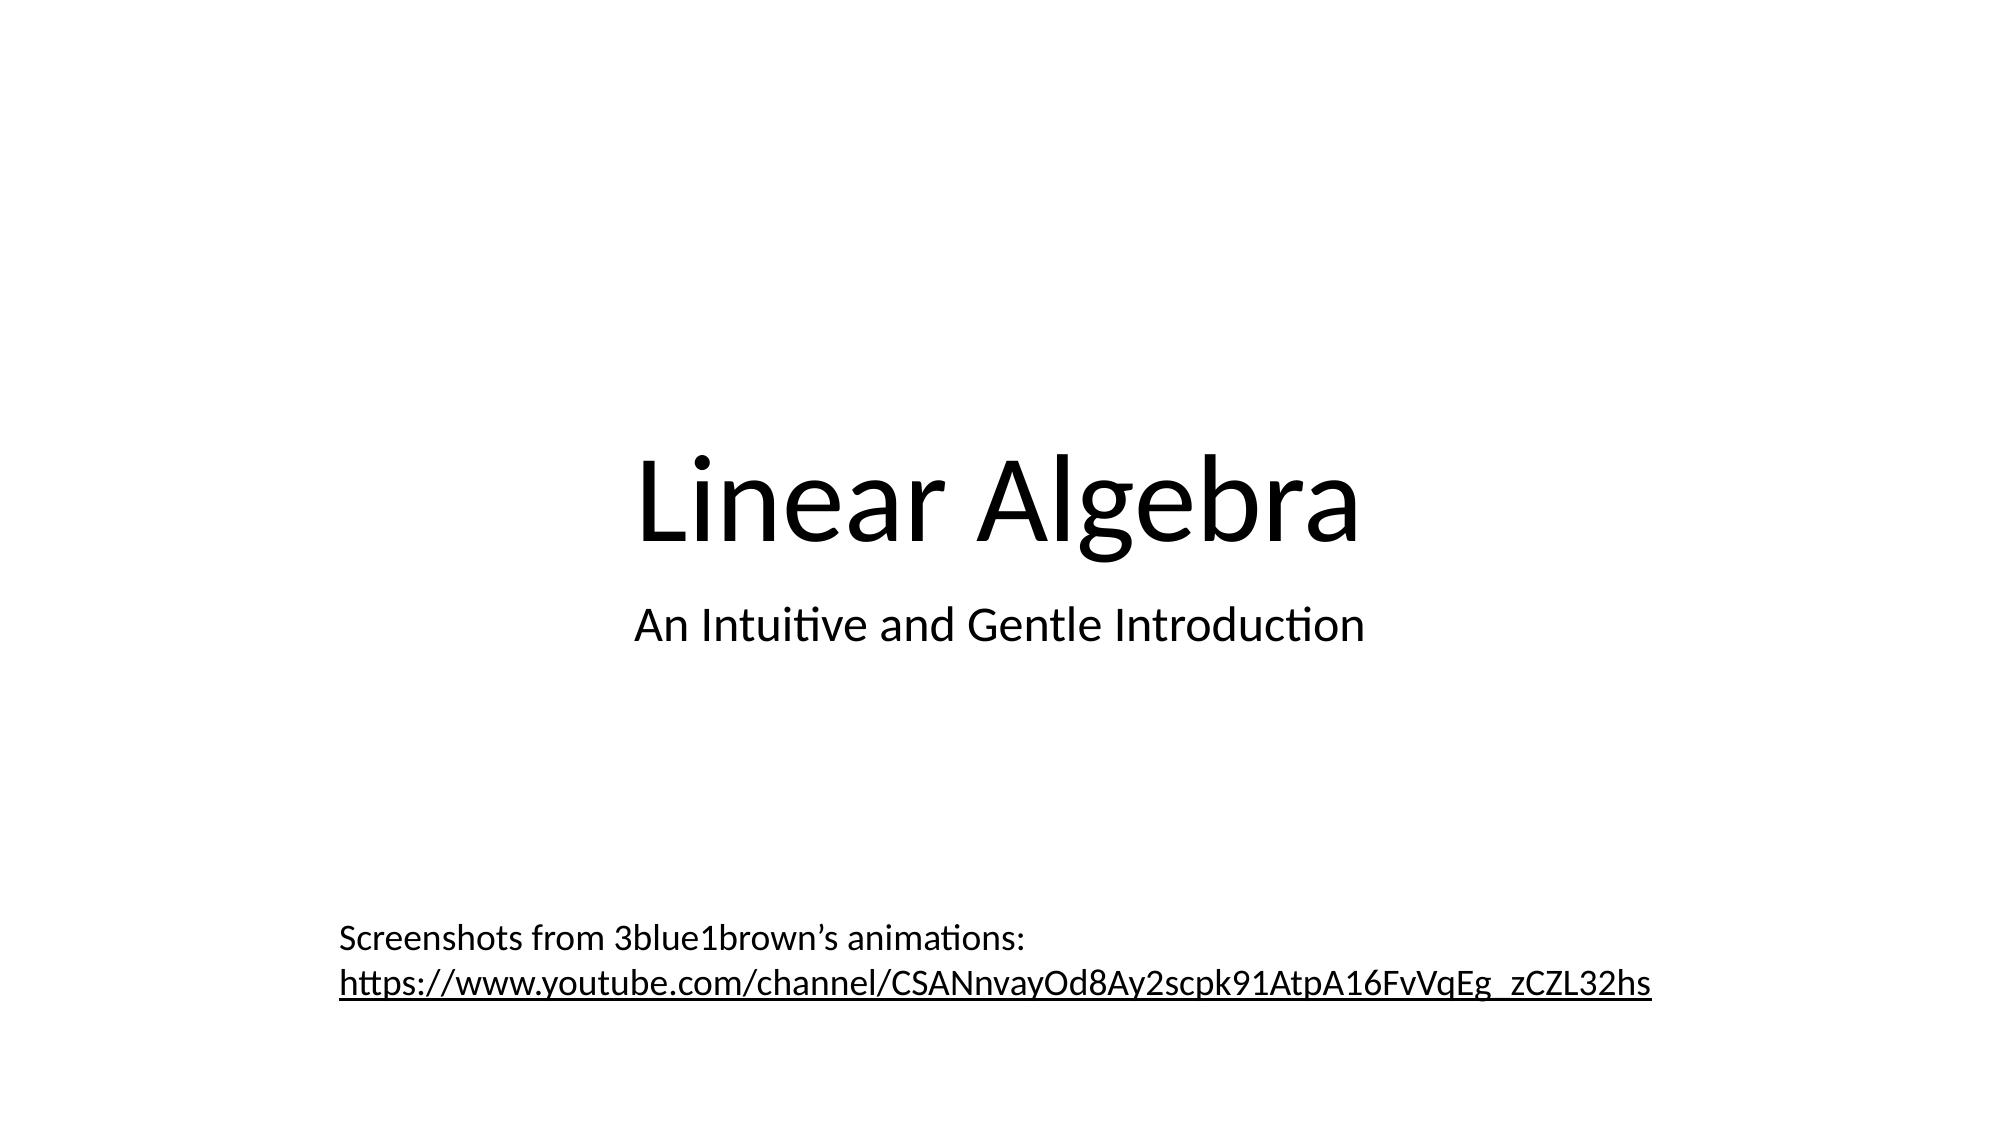

# Linear Algebra
An Intuitive and Gentle Introduction
Screenshots from 3blue1brown’s animations:
https://www.youtube.com/channel/CSANnvayOd8Ay2scpk91AtpA16FvVqEg_zCZL32hs